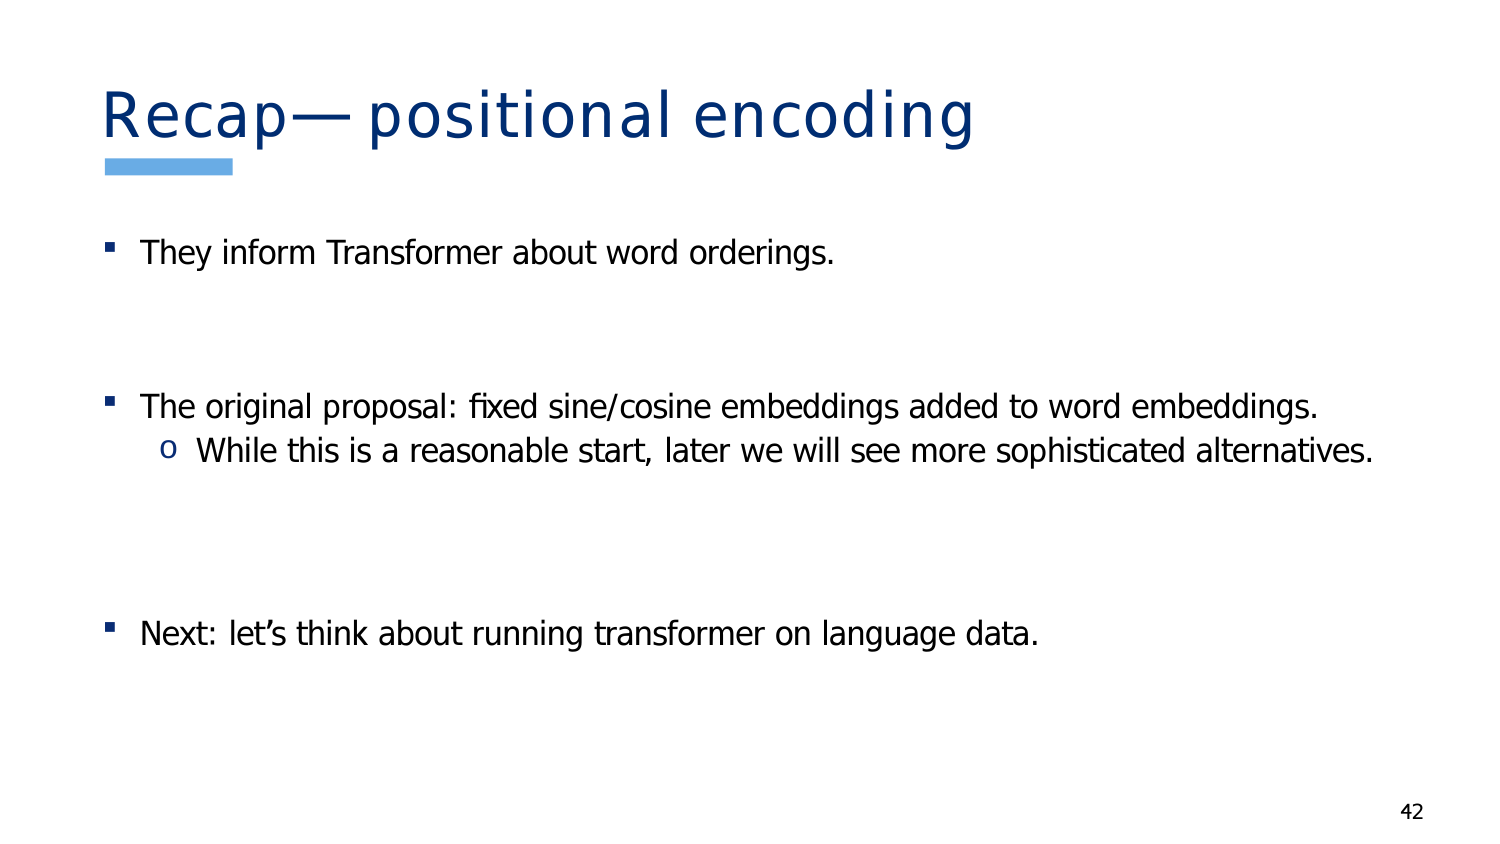

# Recap— positional encoding
They inform Transformer about word orderings.

The original proposal: fixed sine/cosine embeddings added to word embeddings.
While this is a reasonable start, later we will see more sophisticated alternatives.

Next: let’s think about running transformer on language data.